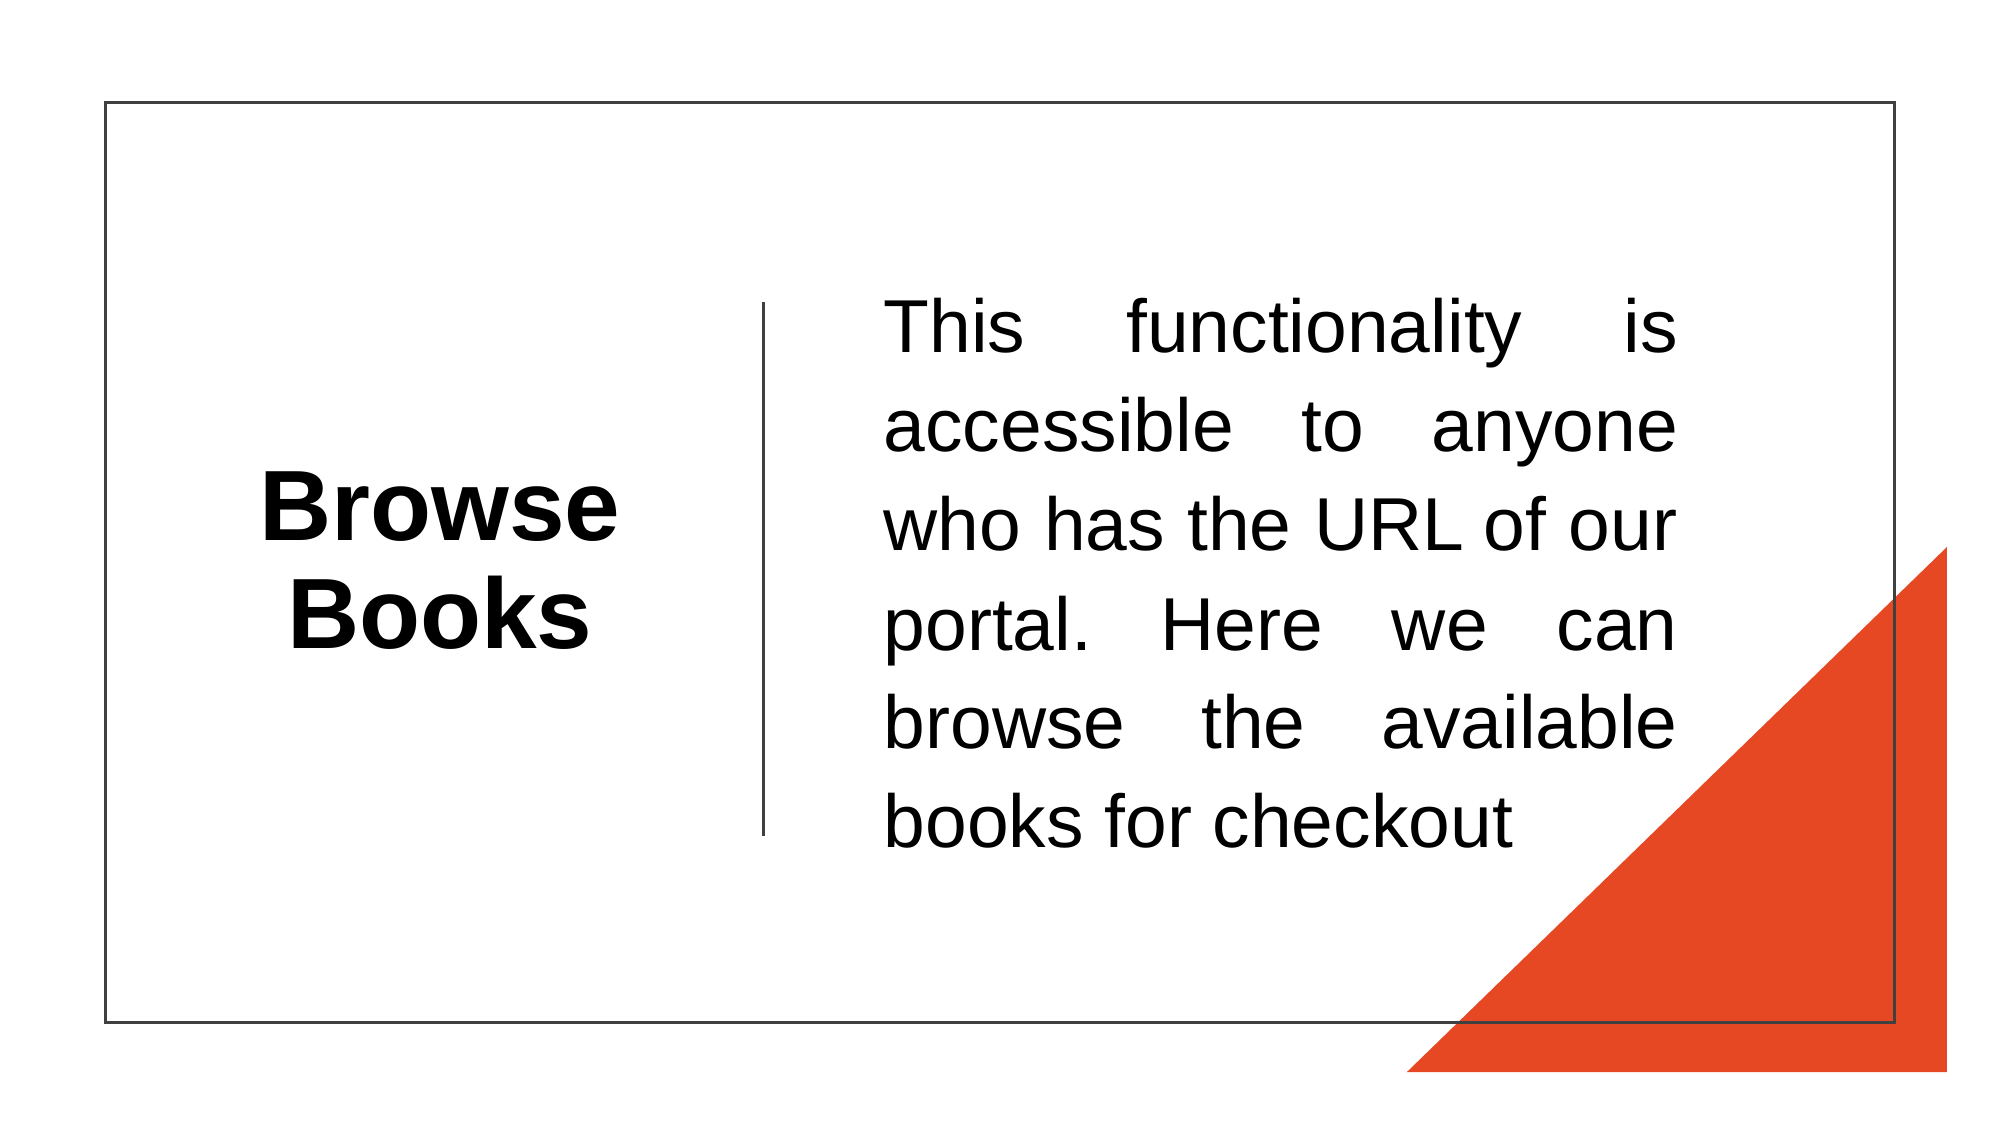

#

Browse Books
This functionality is accessible to anyone who has the URL of our portal. Here we can browse the available books for checkout